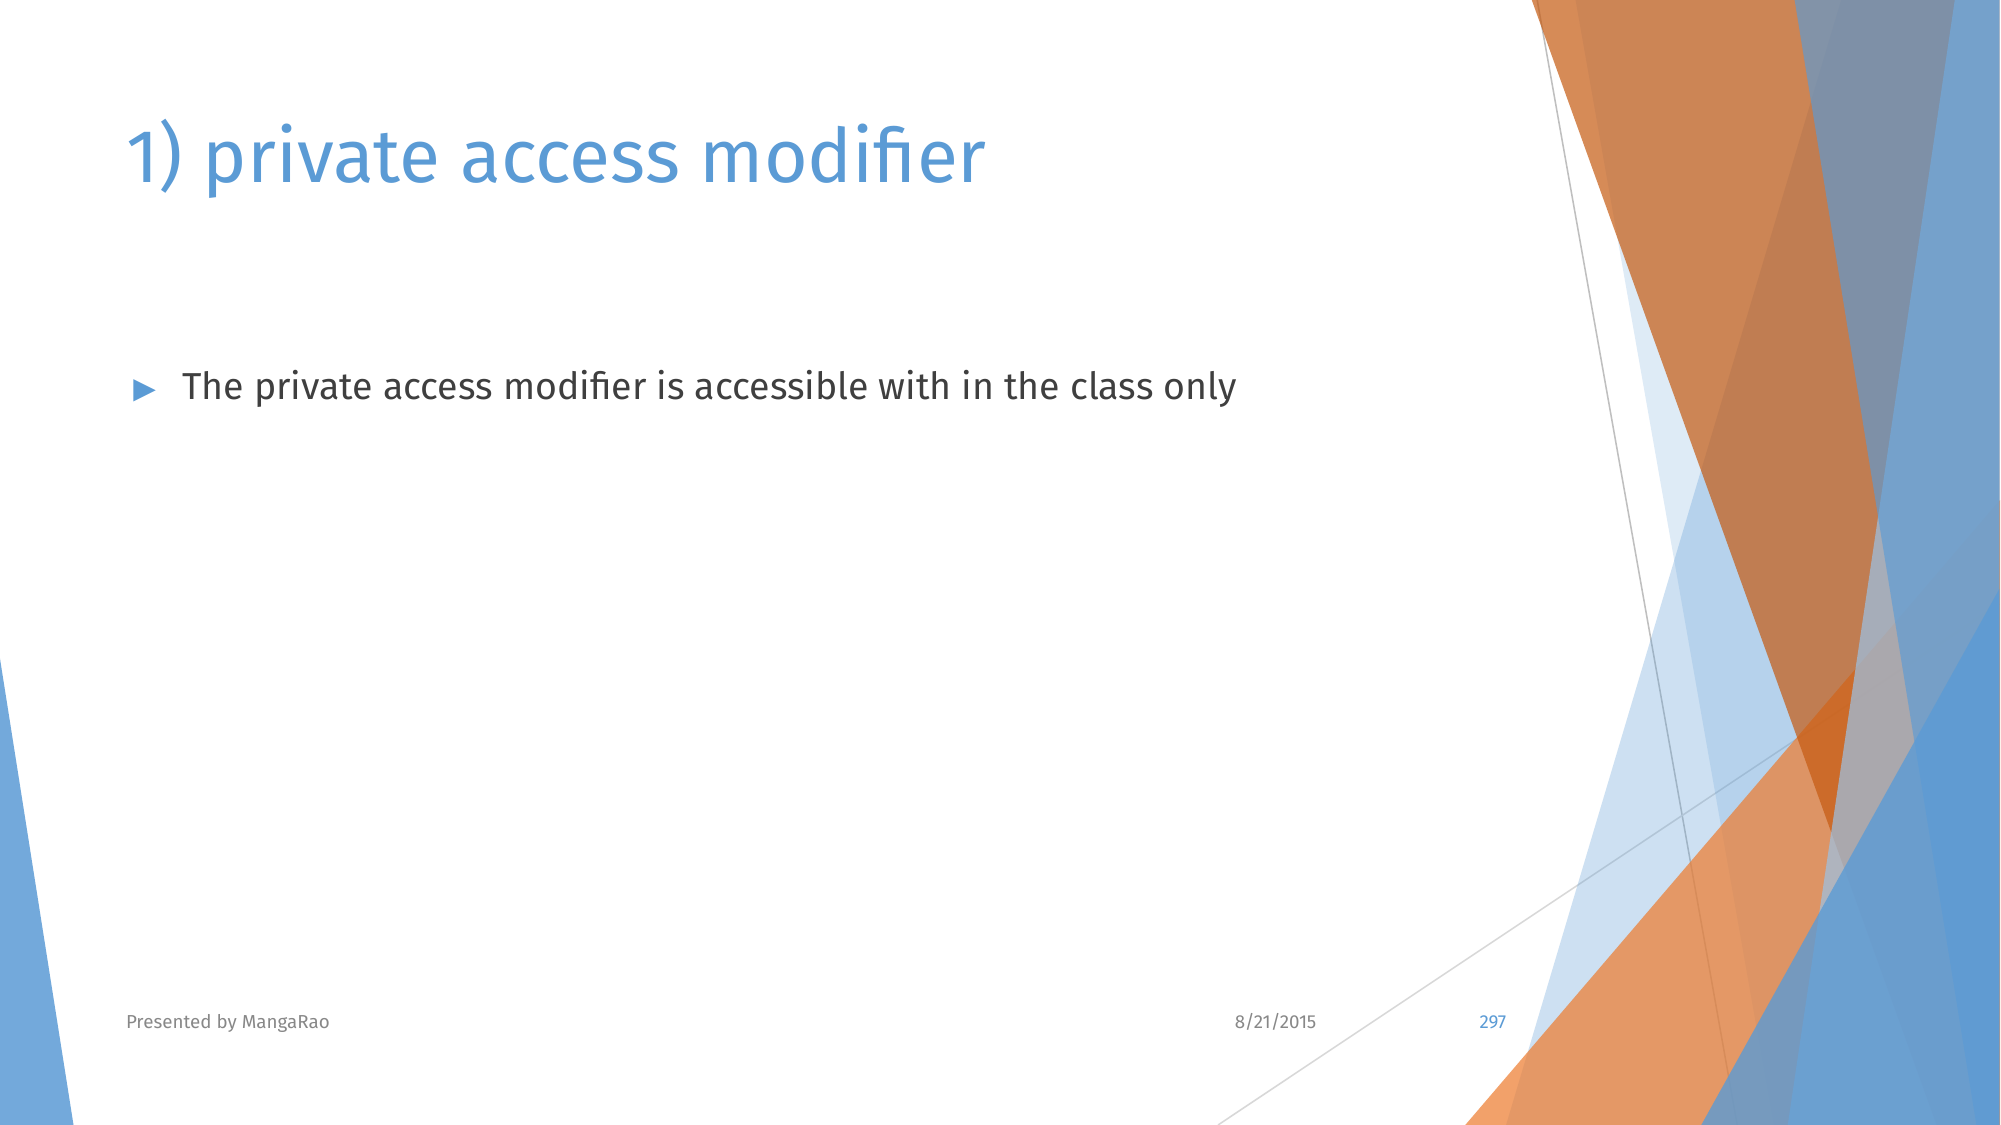

# 1) private access modifier
The private access modifier is accessible with in the class only
Presented by MangaRao
8/21/2015
297